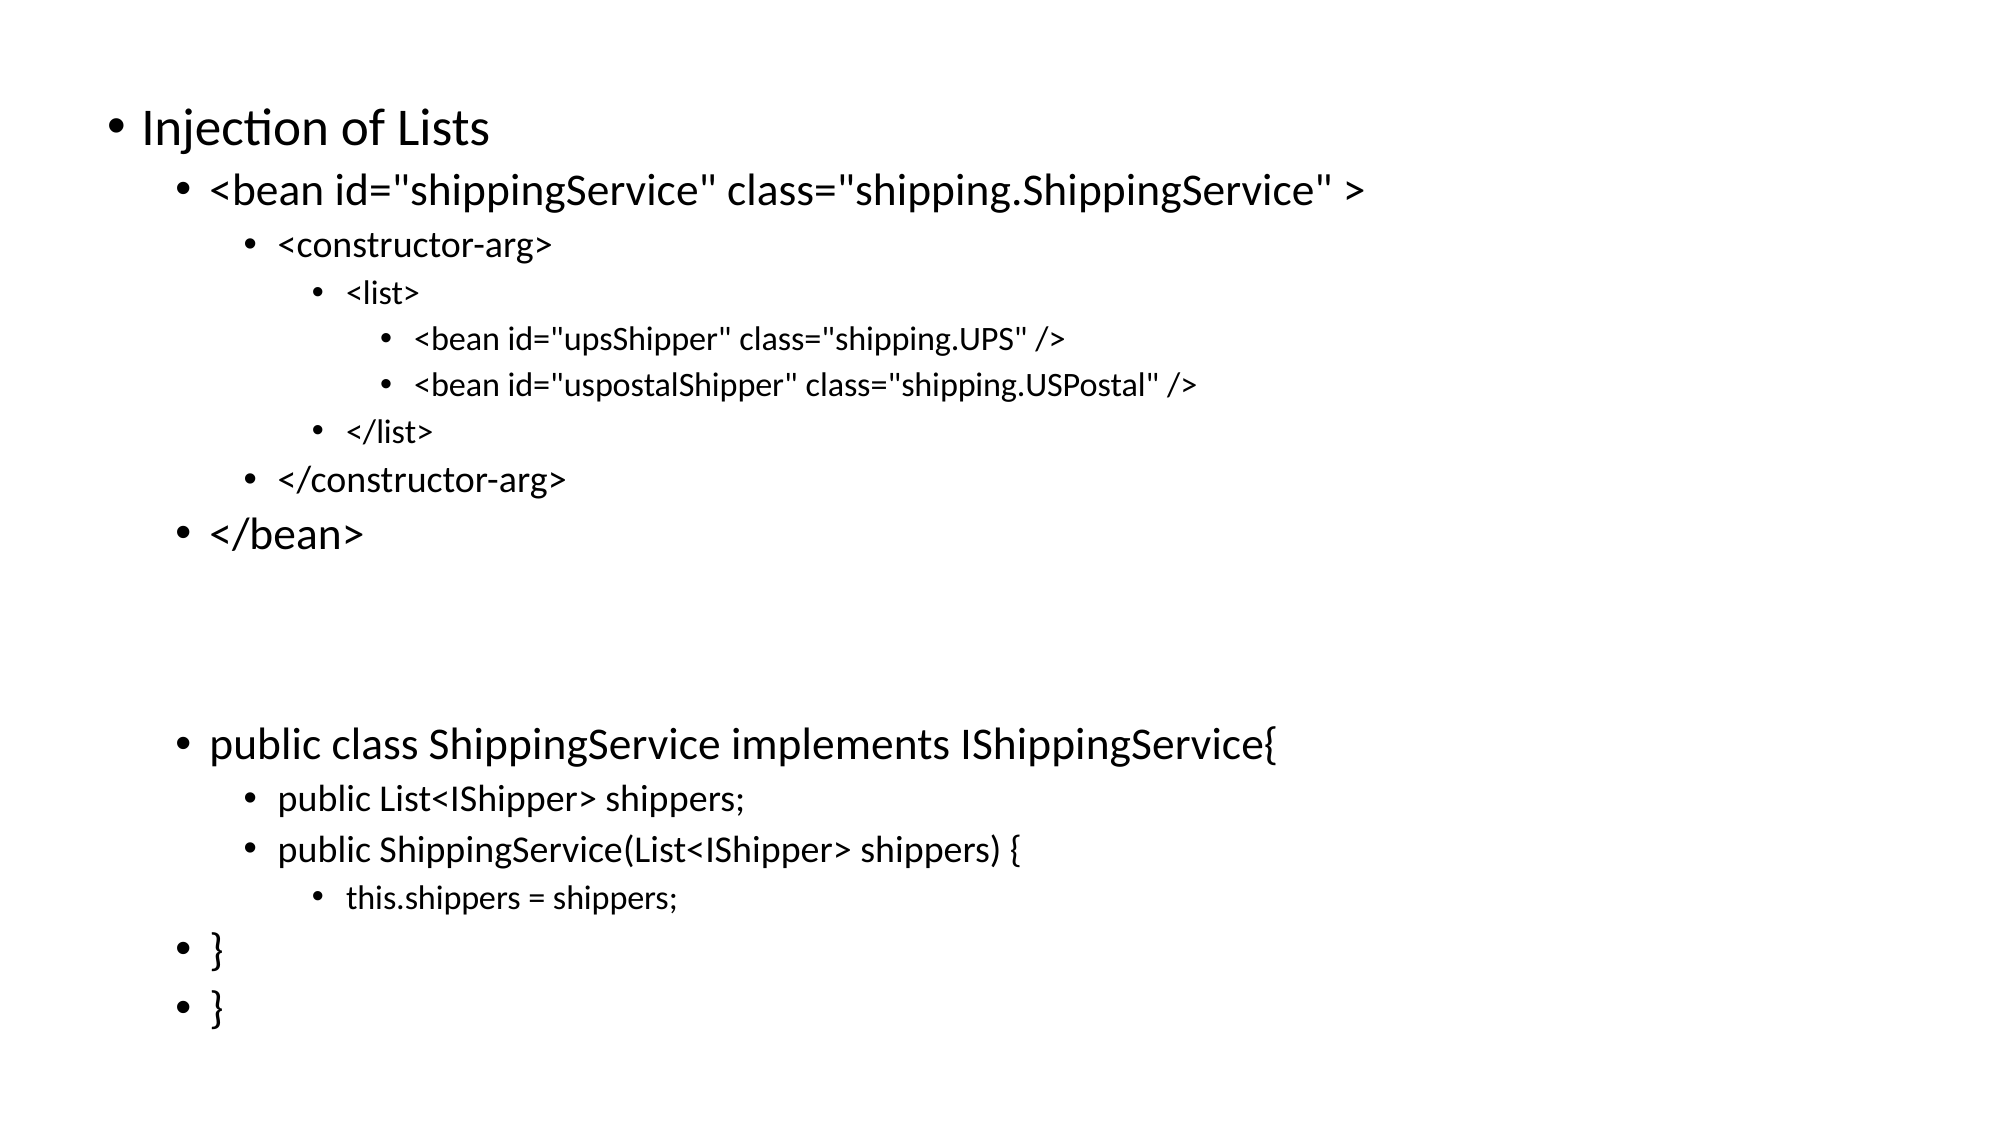

Injection of Lists
<bean id="shippingService" class="shipping.ShippingService" >
<constructor-arg>
<list>
<bean id="upsShipper" class="shipping.UPS" />
<bean id="uspostalShipper" class="shipping.USPostal" />
</list>
</constructor-arg>
</bean>

public class ShippingService implements IShippingService{
public List<IShipper> shippers;
public ShippingService(List<IShipper> shippers) {
this.shippers = shippers;
}
}